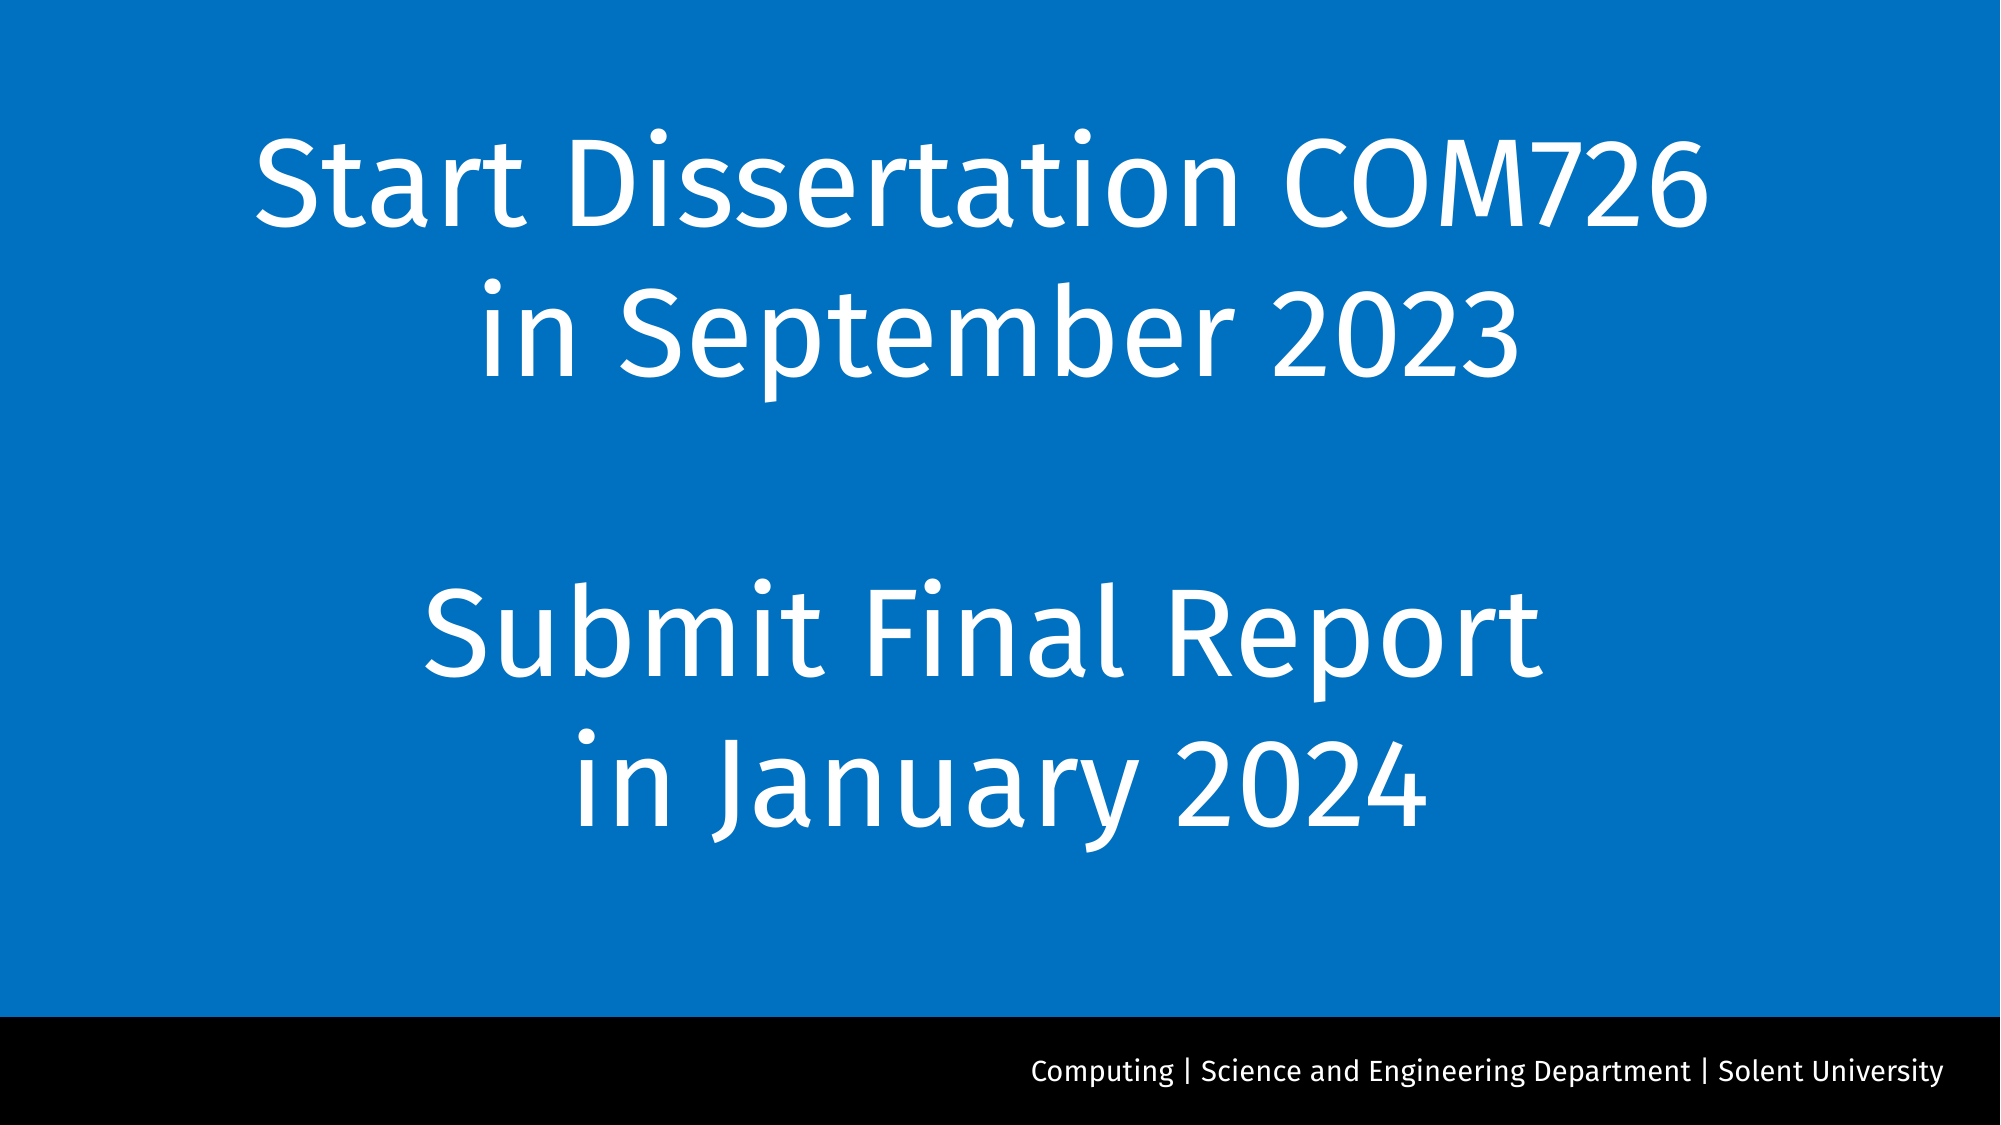

Start Dissertation COM726
in September 2023
Submit Final Report
in January 2024